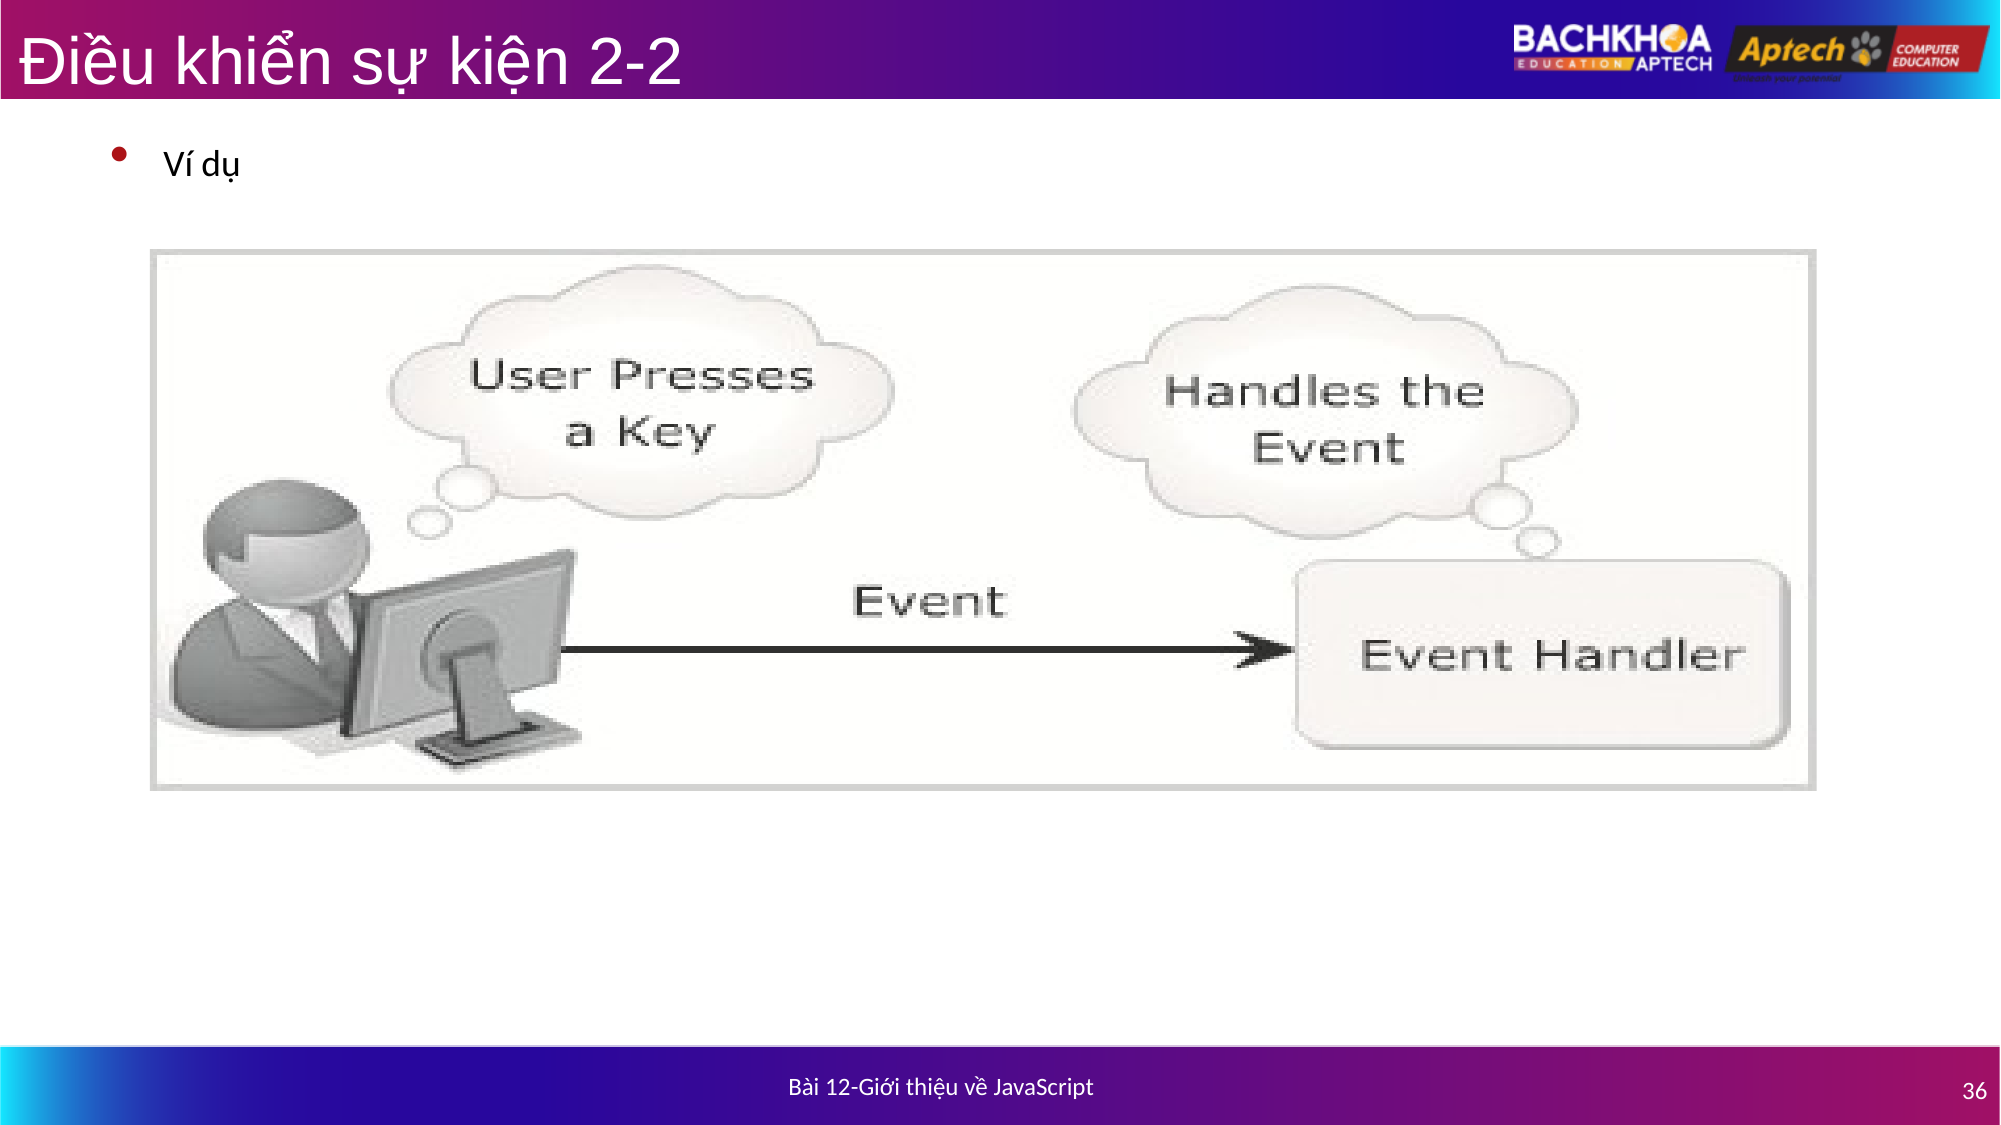

# Điều khiển sự kiện 2-2
Ví dụ

Bài 12-Giới thiệu về JavaScript
36